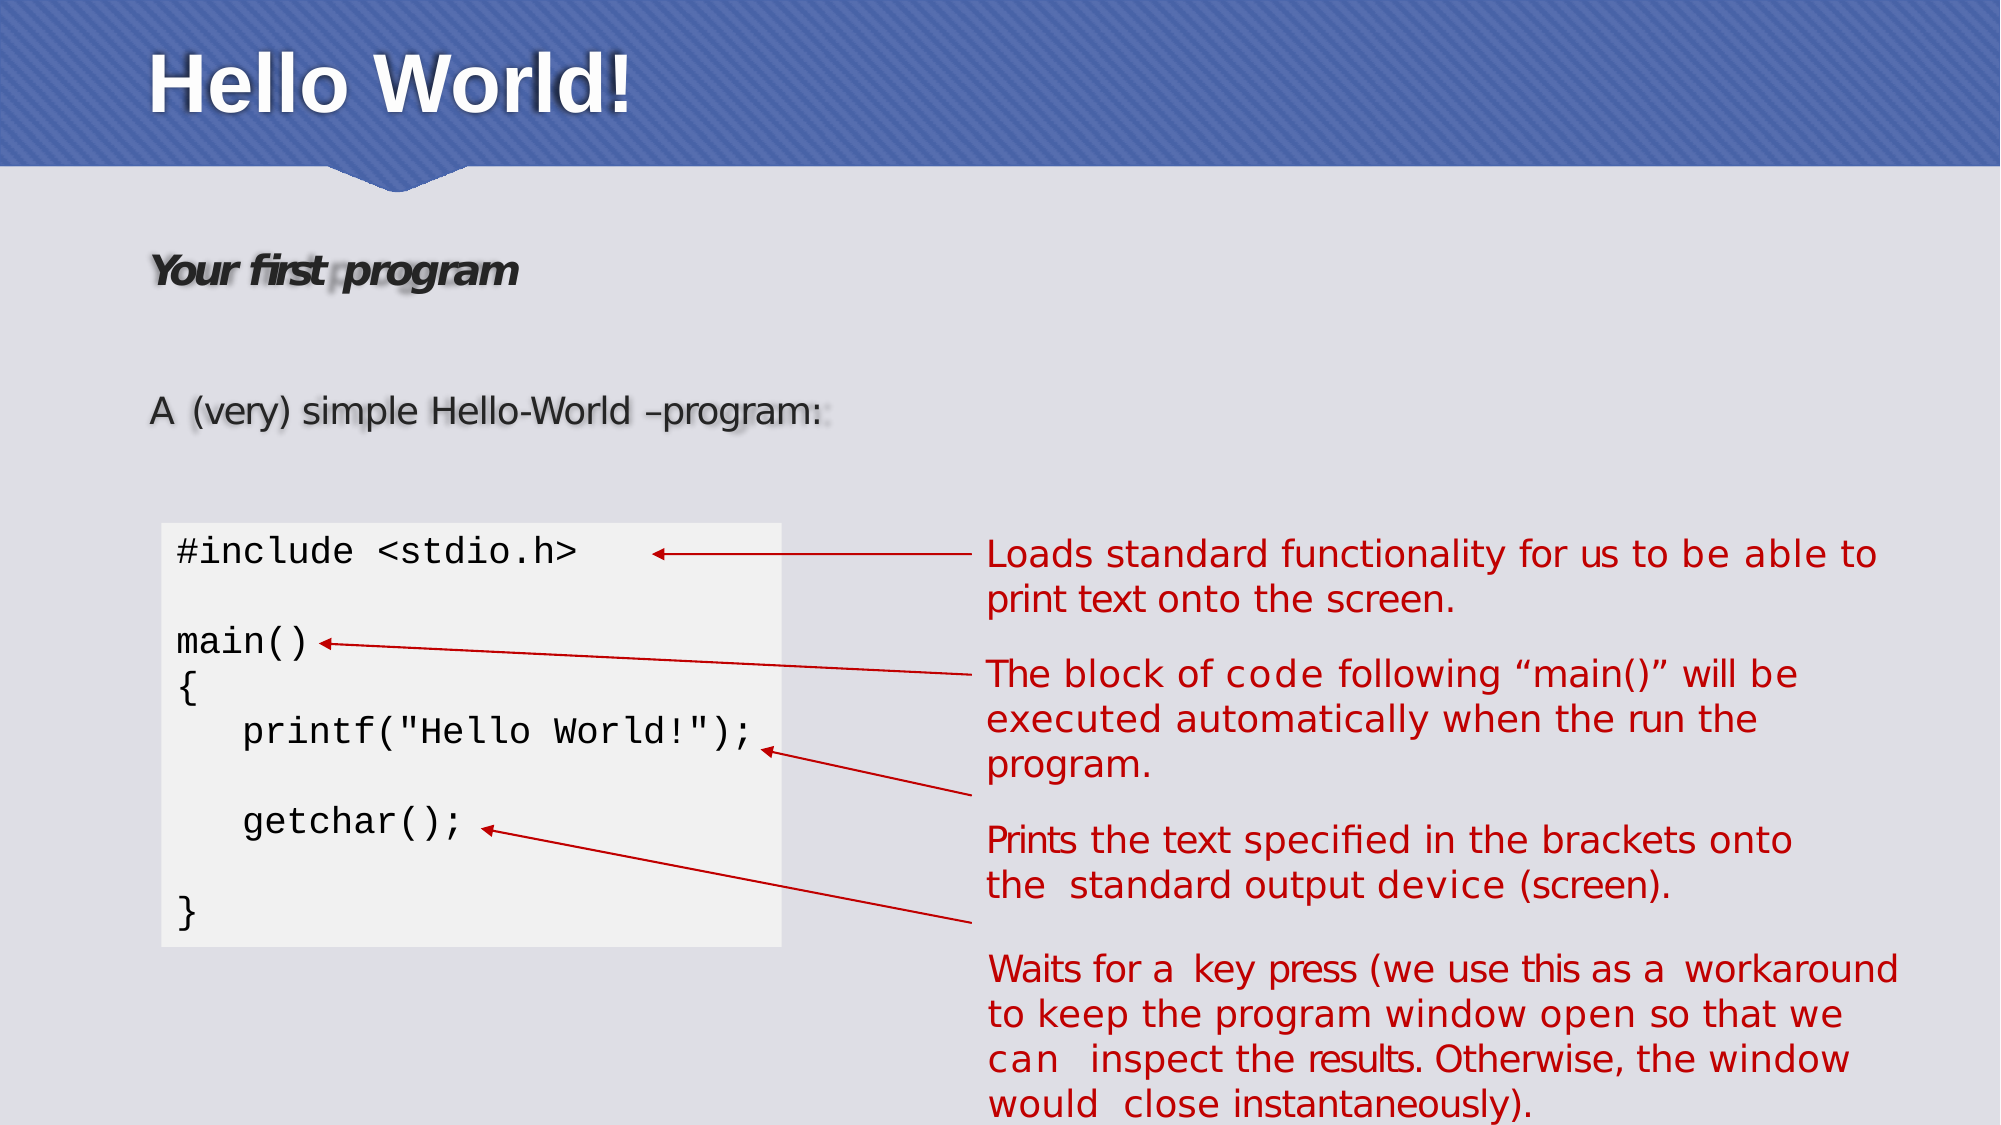

# Hello World!

Your first program

A (very) simple Hello-World –program:

#include <stdio.h>
Loads standard functionality for us to be able to
print text onto the screen.
The block of code following “main()” will be
executed automatically when the run the program.
Prints the text specified in the brackets onto the  standard output device (screen).
Waits for a key press (we use this as a workaround  to keep the program window open so that we can  inspect the results. Otherwise, the window would  close instantaneously).

main()
{
printf("Hello World!");
getchar();
}